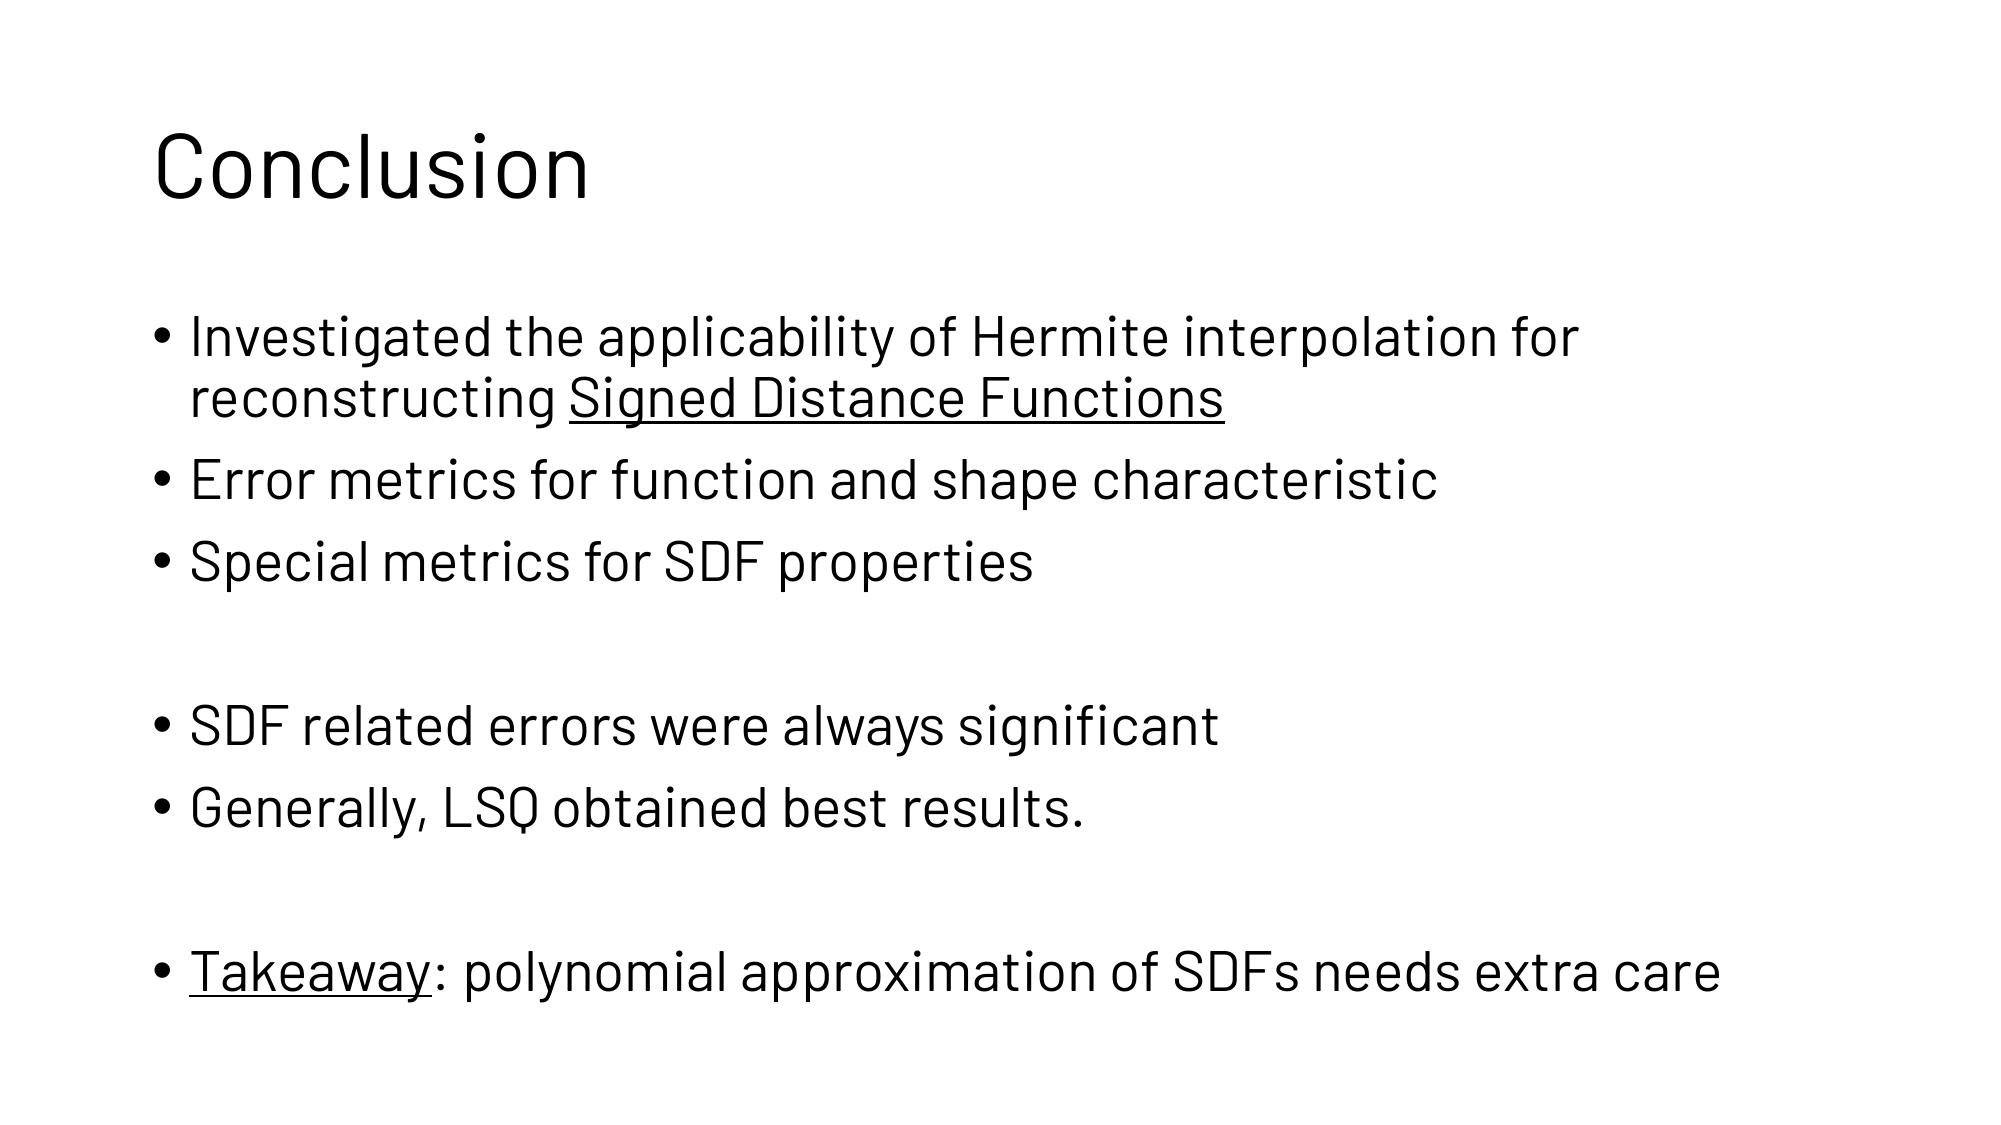

# Conclusion
Investigated the applicability of Hermite interpolation for reconstructing Signed Distance Functions
Error metrics for function and shape characteristic
Special metrics for SDF properties

SDF related errors were always significant
Generally, LSQ obtained best results.

Takeaway: polynomial approximation of SDFs needs extra care